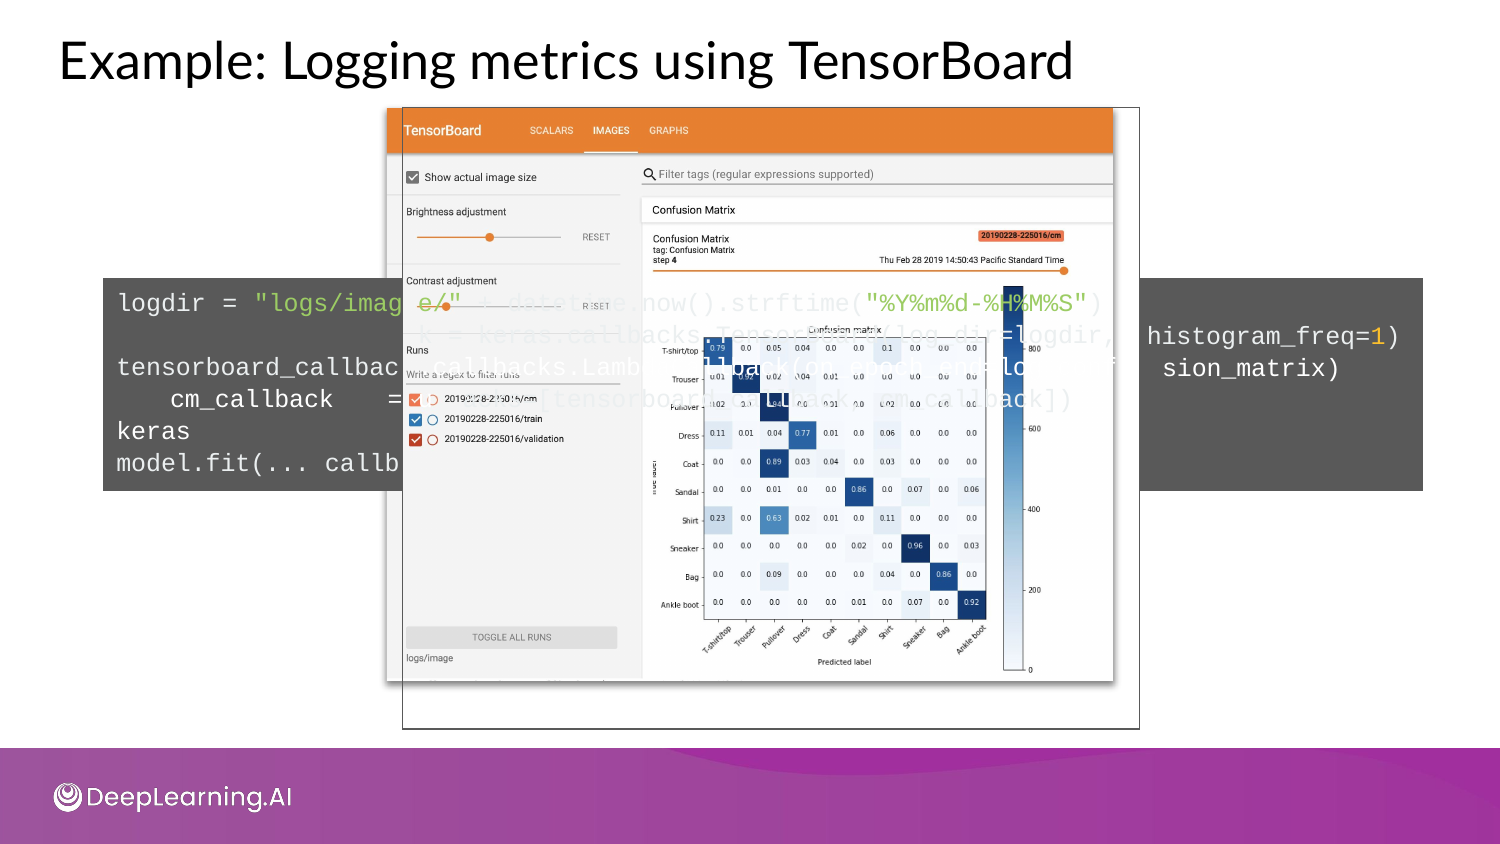

# Example: Logging metrics using TensorBoard

|  |  |  |
| --- | --- | --- |
| logdir = "logs/imag tensorboard\_callbac cm\_callback = keras model.fit(... callb | e/" + datetime.now().strftime("%Y%m%d-%H%M%S") k = keras.callbacks.TensorBoard(log\_dir=logdir, .callbacks.LambdaCallback(on\_epoch\_end=log\_confu acks=[tensorboard\_callback, cm\_callback]) | histogram\_freq=1) sion\_matrix) |
|  |  |  |